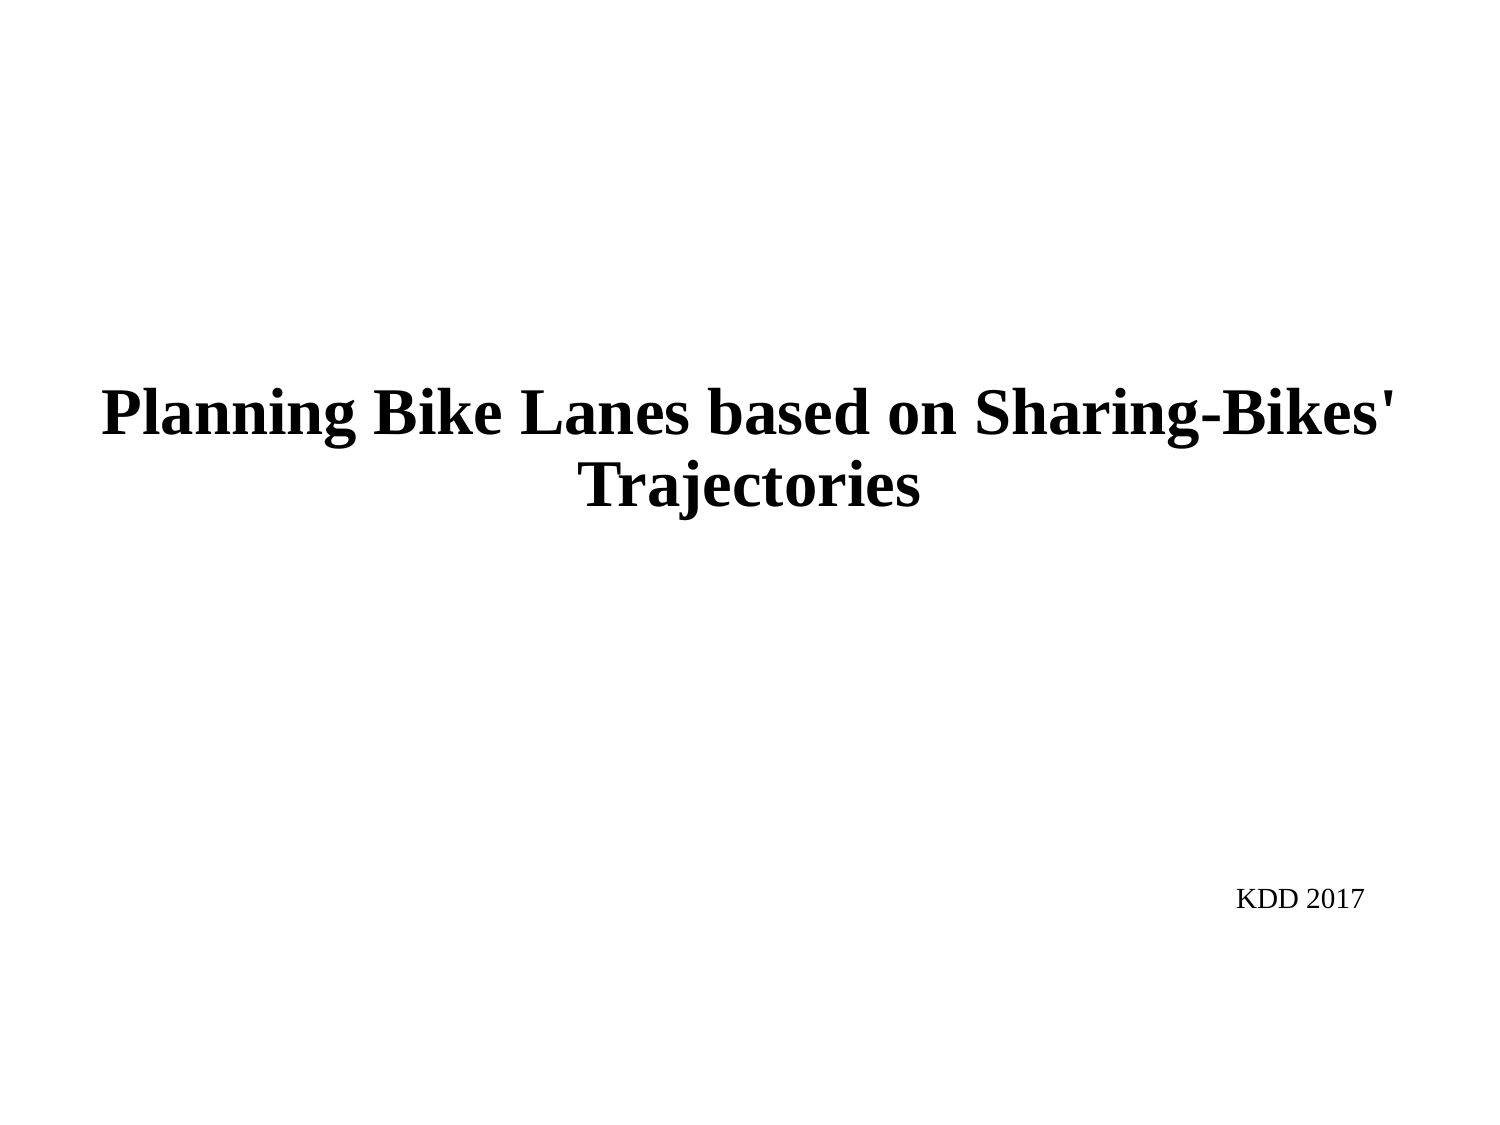

# Planning Bike Lanes based on Sharing-Bikes' Trajectories
KDD 2017